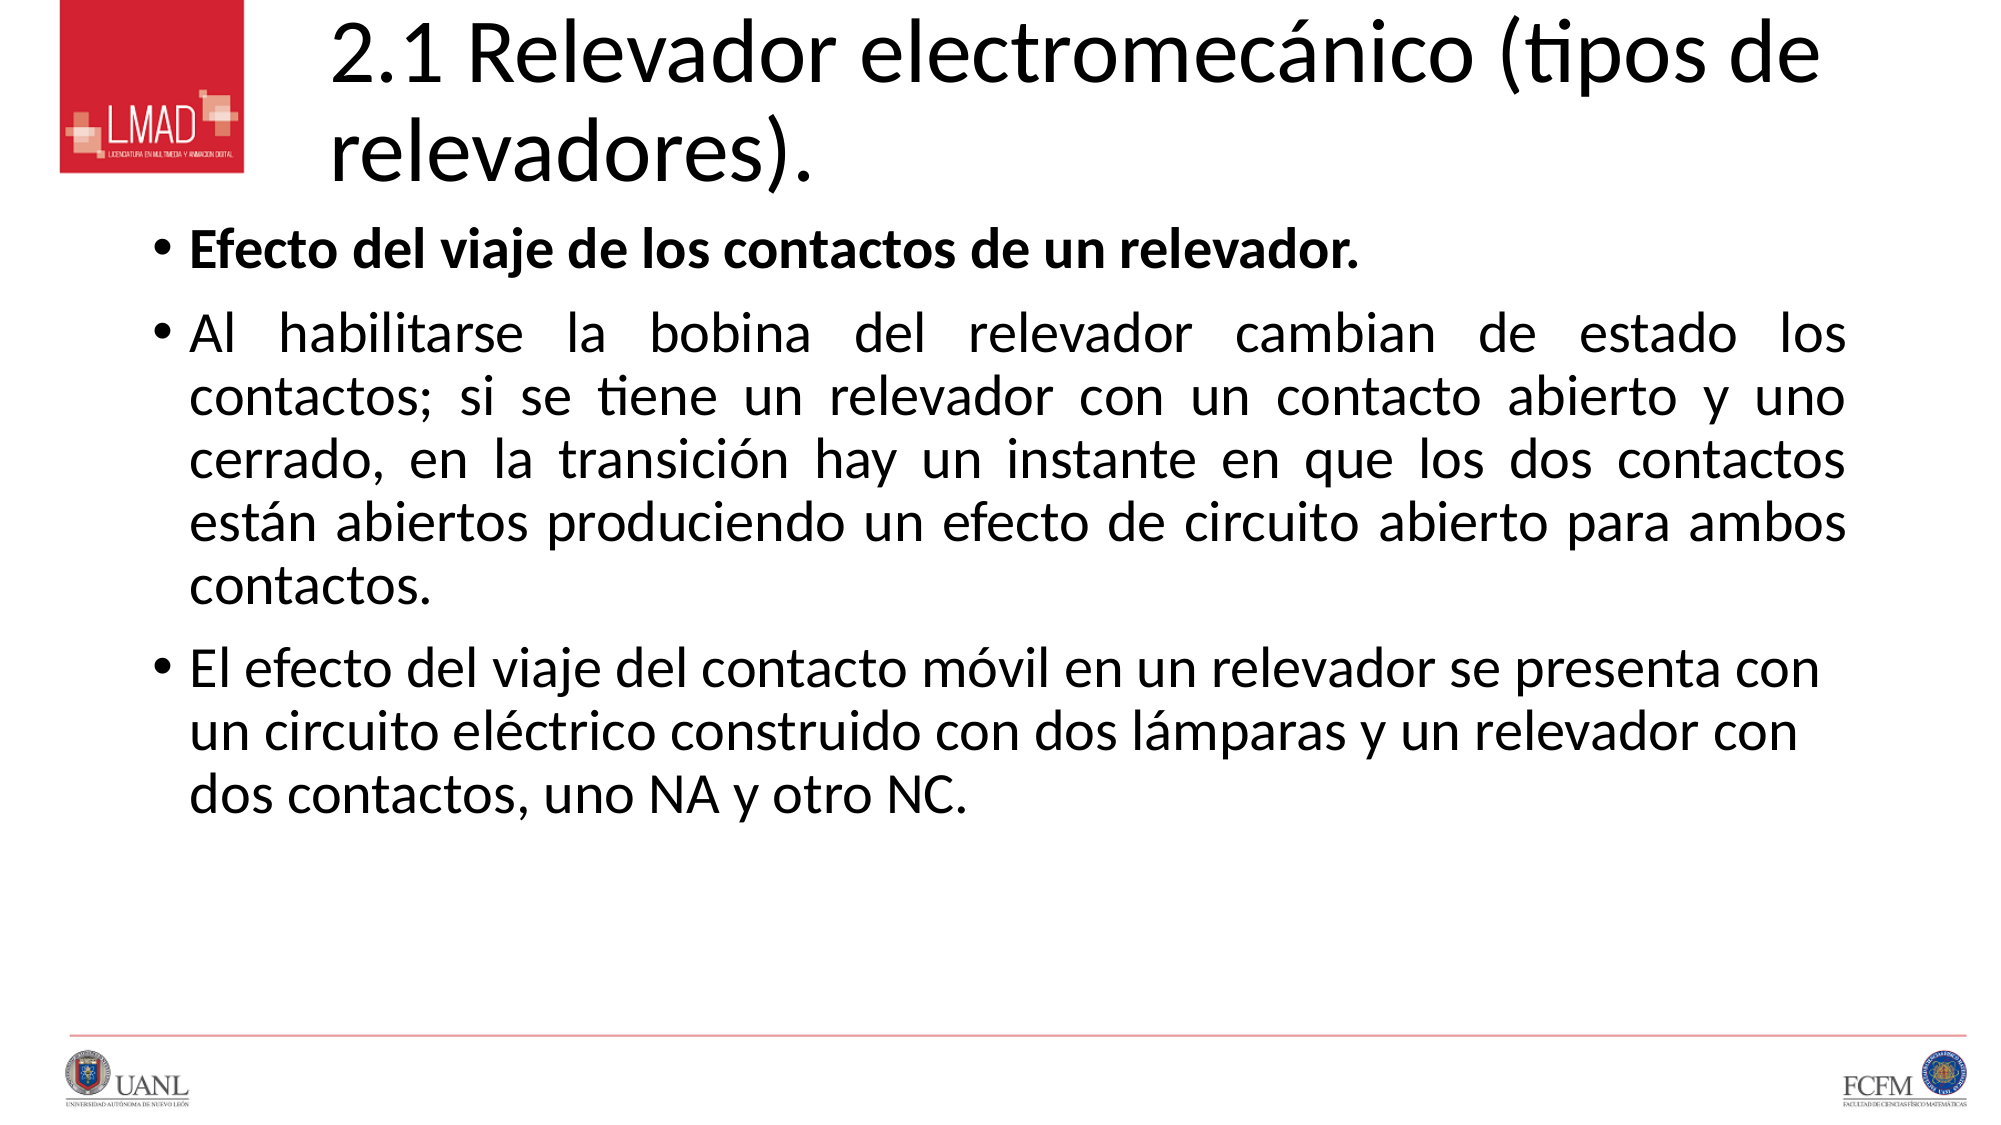

# 2.1 Relevador electromecánico (tipos de relevadores).
Efecto del viaje de los contactos de un relevador.
Al habilitarse la bobina del relevador cambian de estado los contactos; si se tiene un relevador con un contacto abierto y uno cerrado, en la transición hay un instante en que los dos contactos están abiertos produciendo un efecto de circuito abierto para ambos contactos.
El efecto del viaje del contacto móvil en un relevador se presenta con un circuito eléctrico construido con dos lámparas y un relevador con dos contactos, uno NA y otro NC.